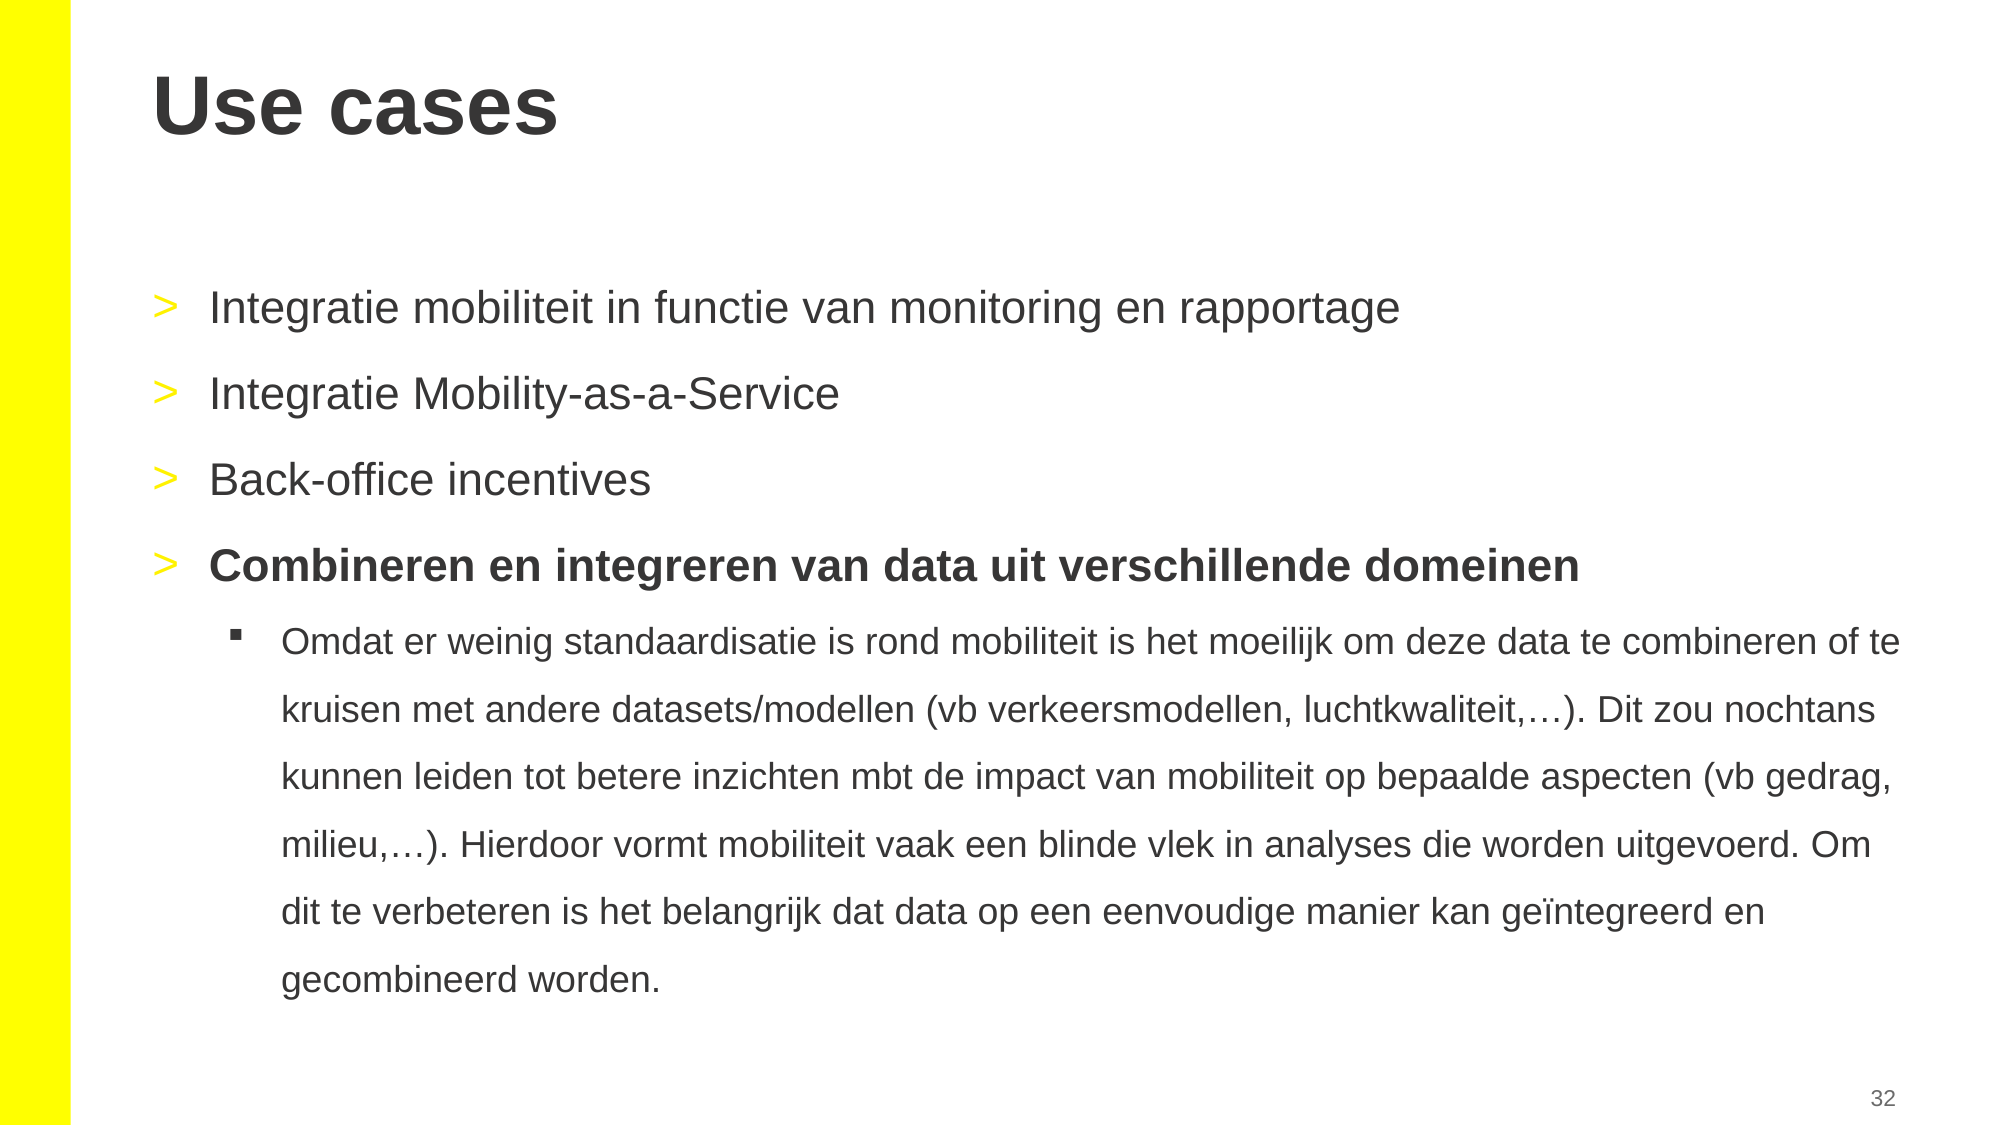

Use cases
Integratie mobiliteit in functie van monitoring en rapportage
Integratie Mobility-as-a-Service
Back-office incentives
Combineren en integreren van data uit verschillende domeinen
Omdat er weinig standaardisatie is rond mobiliteit is het moeilijk om deze data te combineren of te kruisen met andere datasets/modellen (vb verkeersmodellen, luchtkwaliteit,…). Dit zou nochtans kunnen leiden tot betere inzichten mbt de impact van mobiliteit op bepaalde aspecten (vb gedrag, milieu,…). Hierdoor vormt mobiliteit vaak een blinde vlek in analyses die worden uitgevoerd. Om dit te verbeteren is het belangrijk dat data op een eenvoudige manier kan geïntegreerd en gecombineerd worden.
32